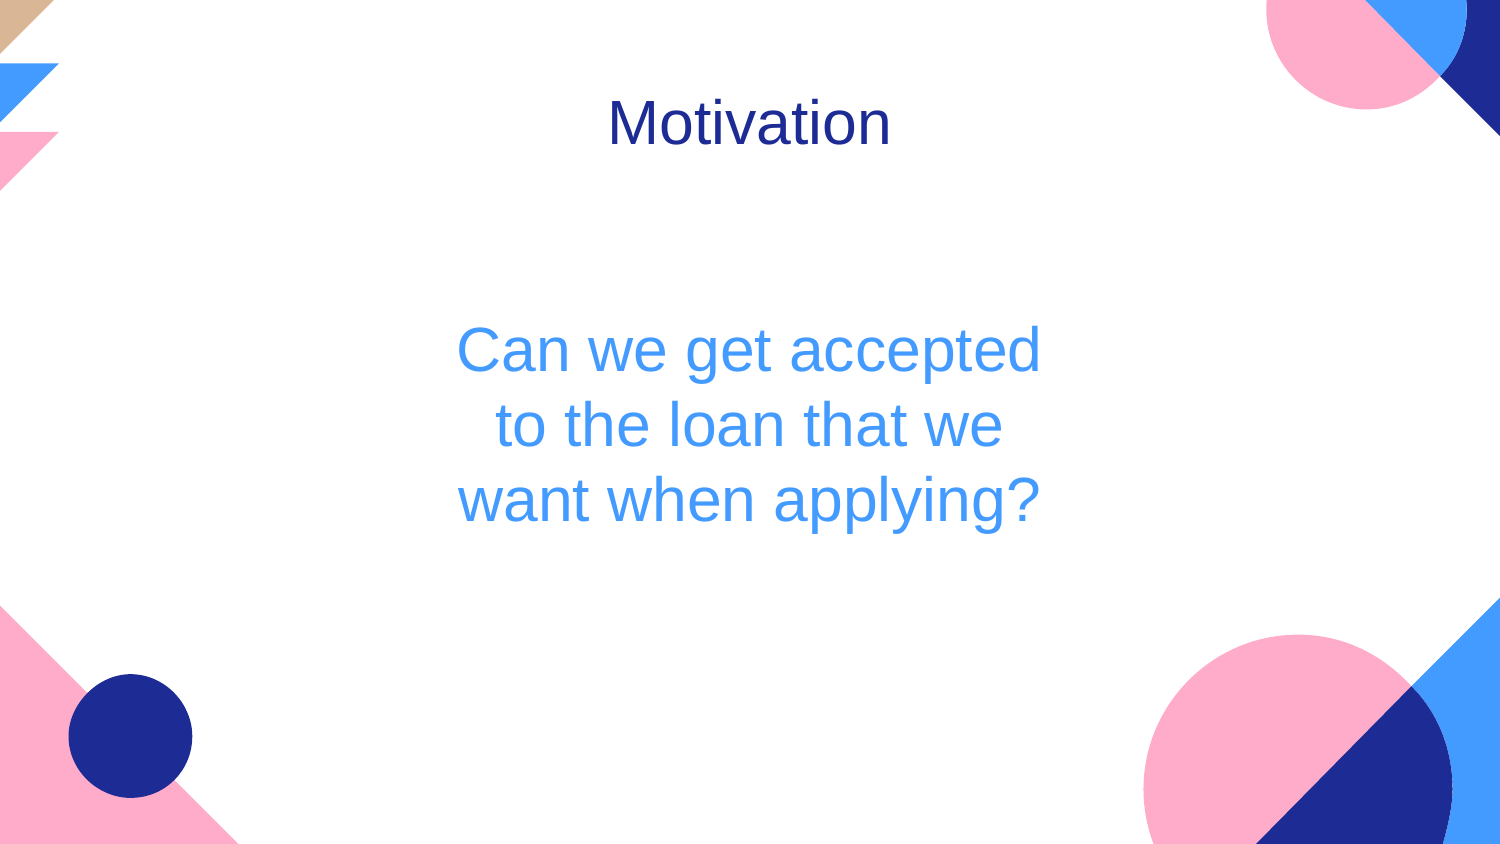

# Motivation
Can we get accepted to the loan that we want when applying?